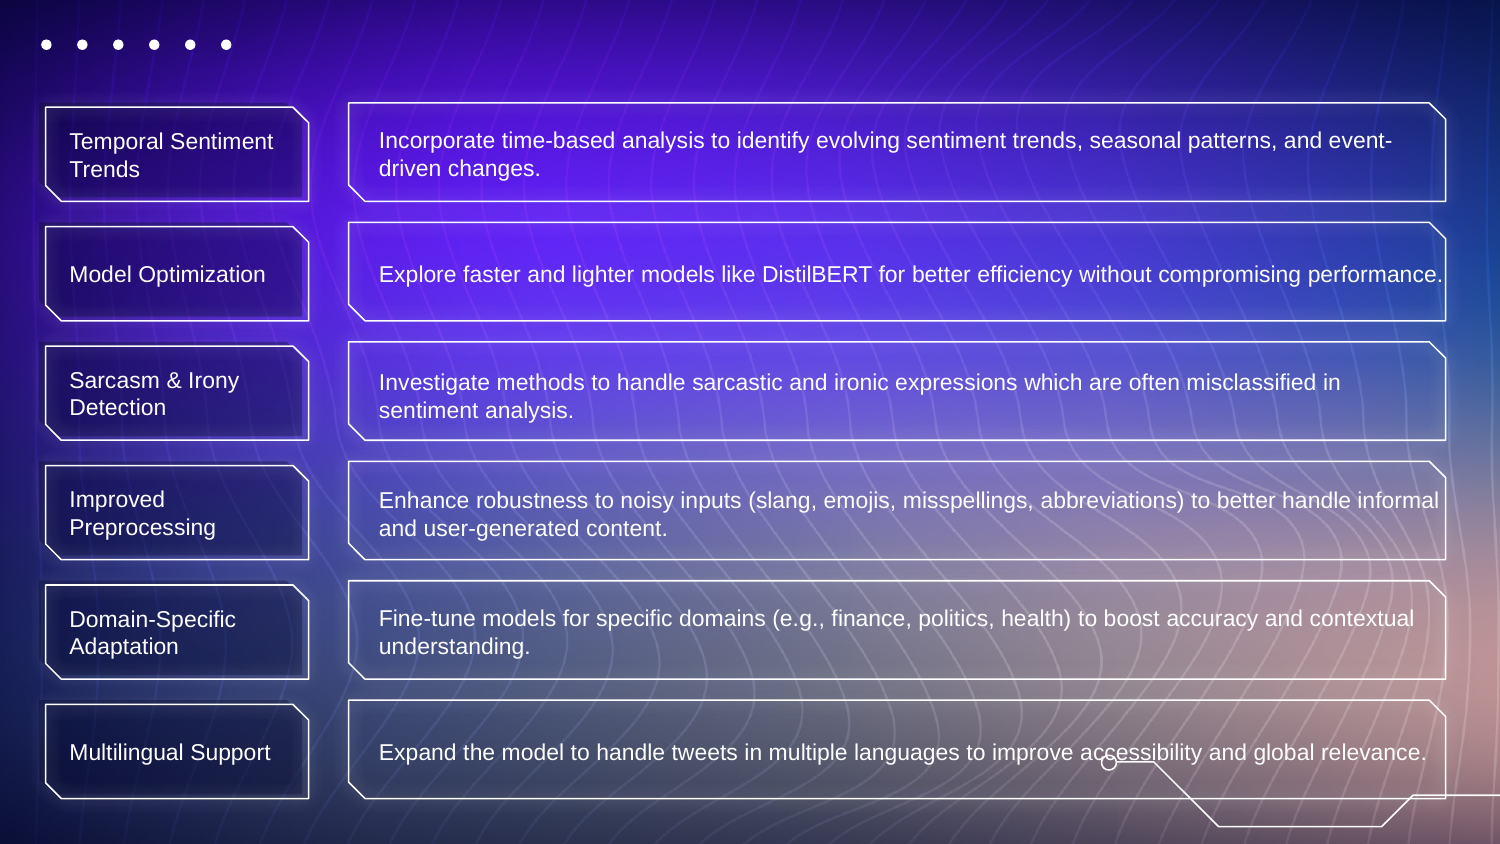

Temporal Sentiment Trends
Incorporate time-based analysis to identify evolving sentiment trends, seasonal patterns, and event-driven changes.

Model Optimization
Explore faster and lighter models like DistilBERT for better efficiency without compromising performance.

Sarcasm & Irony Detection
Investigate methods to handle sarcastic and ironic expressions which are often misclassified in sentiment analysis.

Improved Preprocessing
Enhance robustness to noisy inputs (slang, emojis, misspellings, abbreviations) to better handle informal and user-generated content.

Domain-Specific Adaptation
Fine-tune models for specific domains (e.g., finance, politics, health) to boost accuracy and contextual understanding.

Multilingual Support
Expand the model to handle tweets in multiple languages to improve accessibility and global relevance.